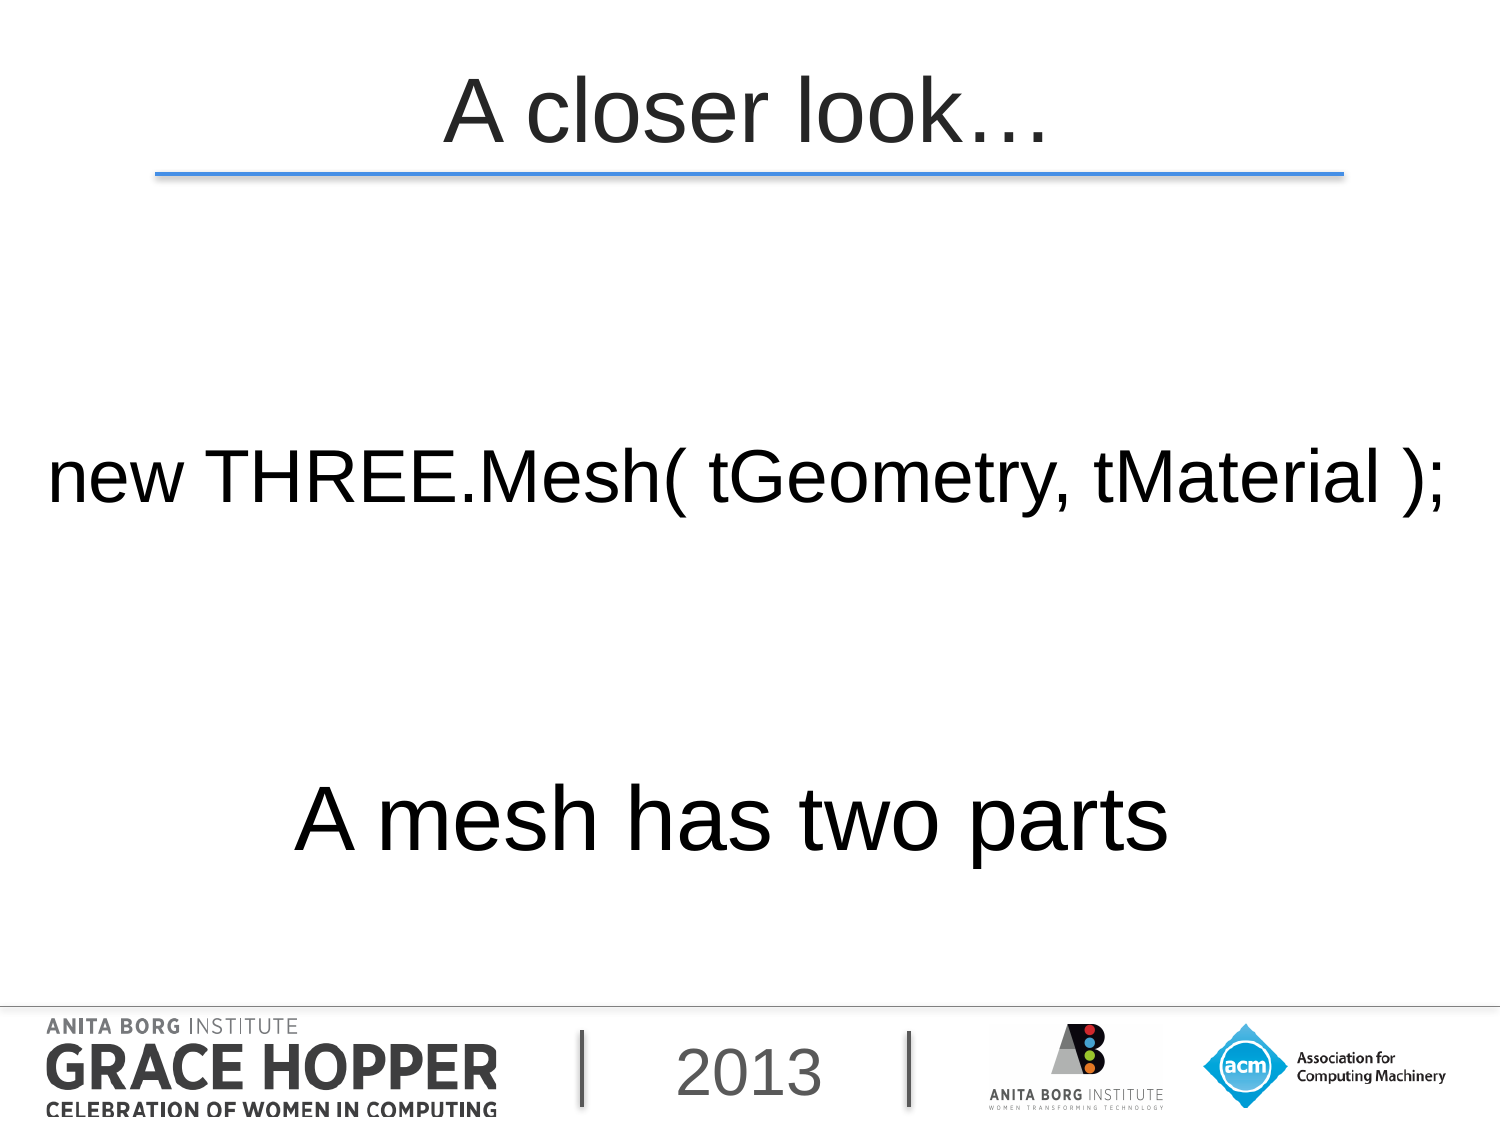

# A closer look…
new THREE.Mesh( tGeometry, tMaterial );
A mesh has two parts